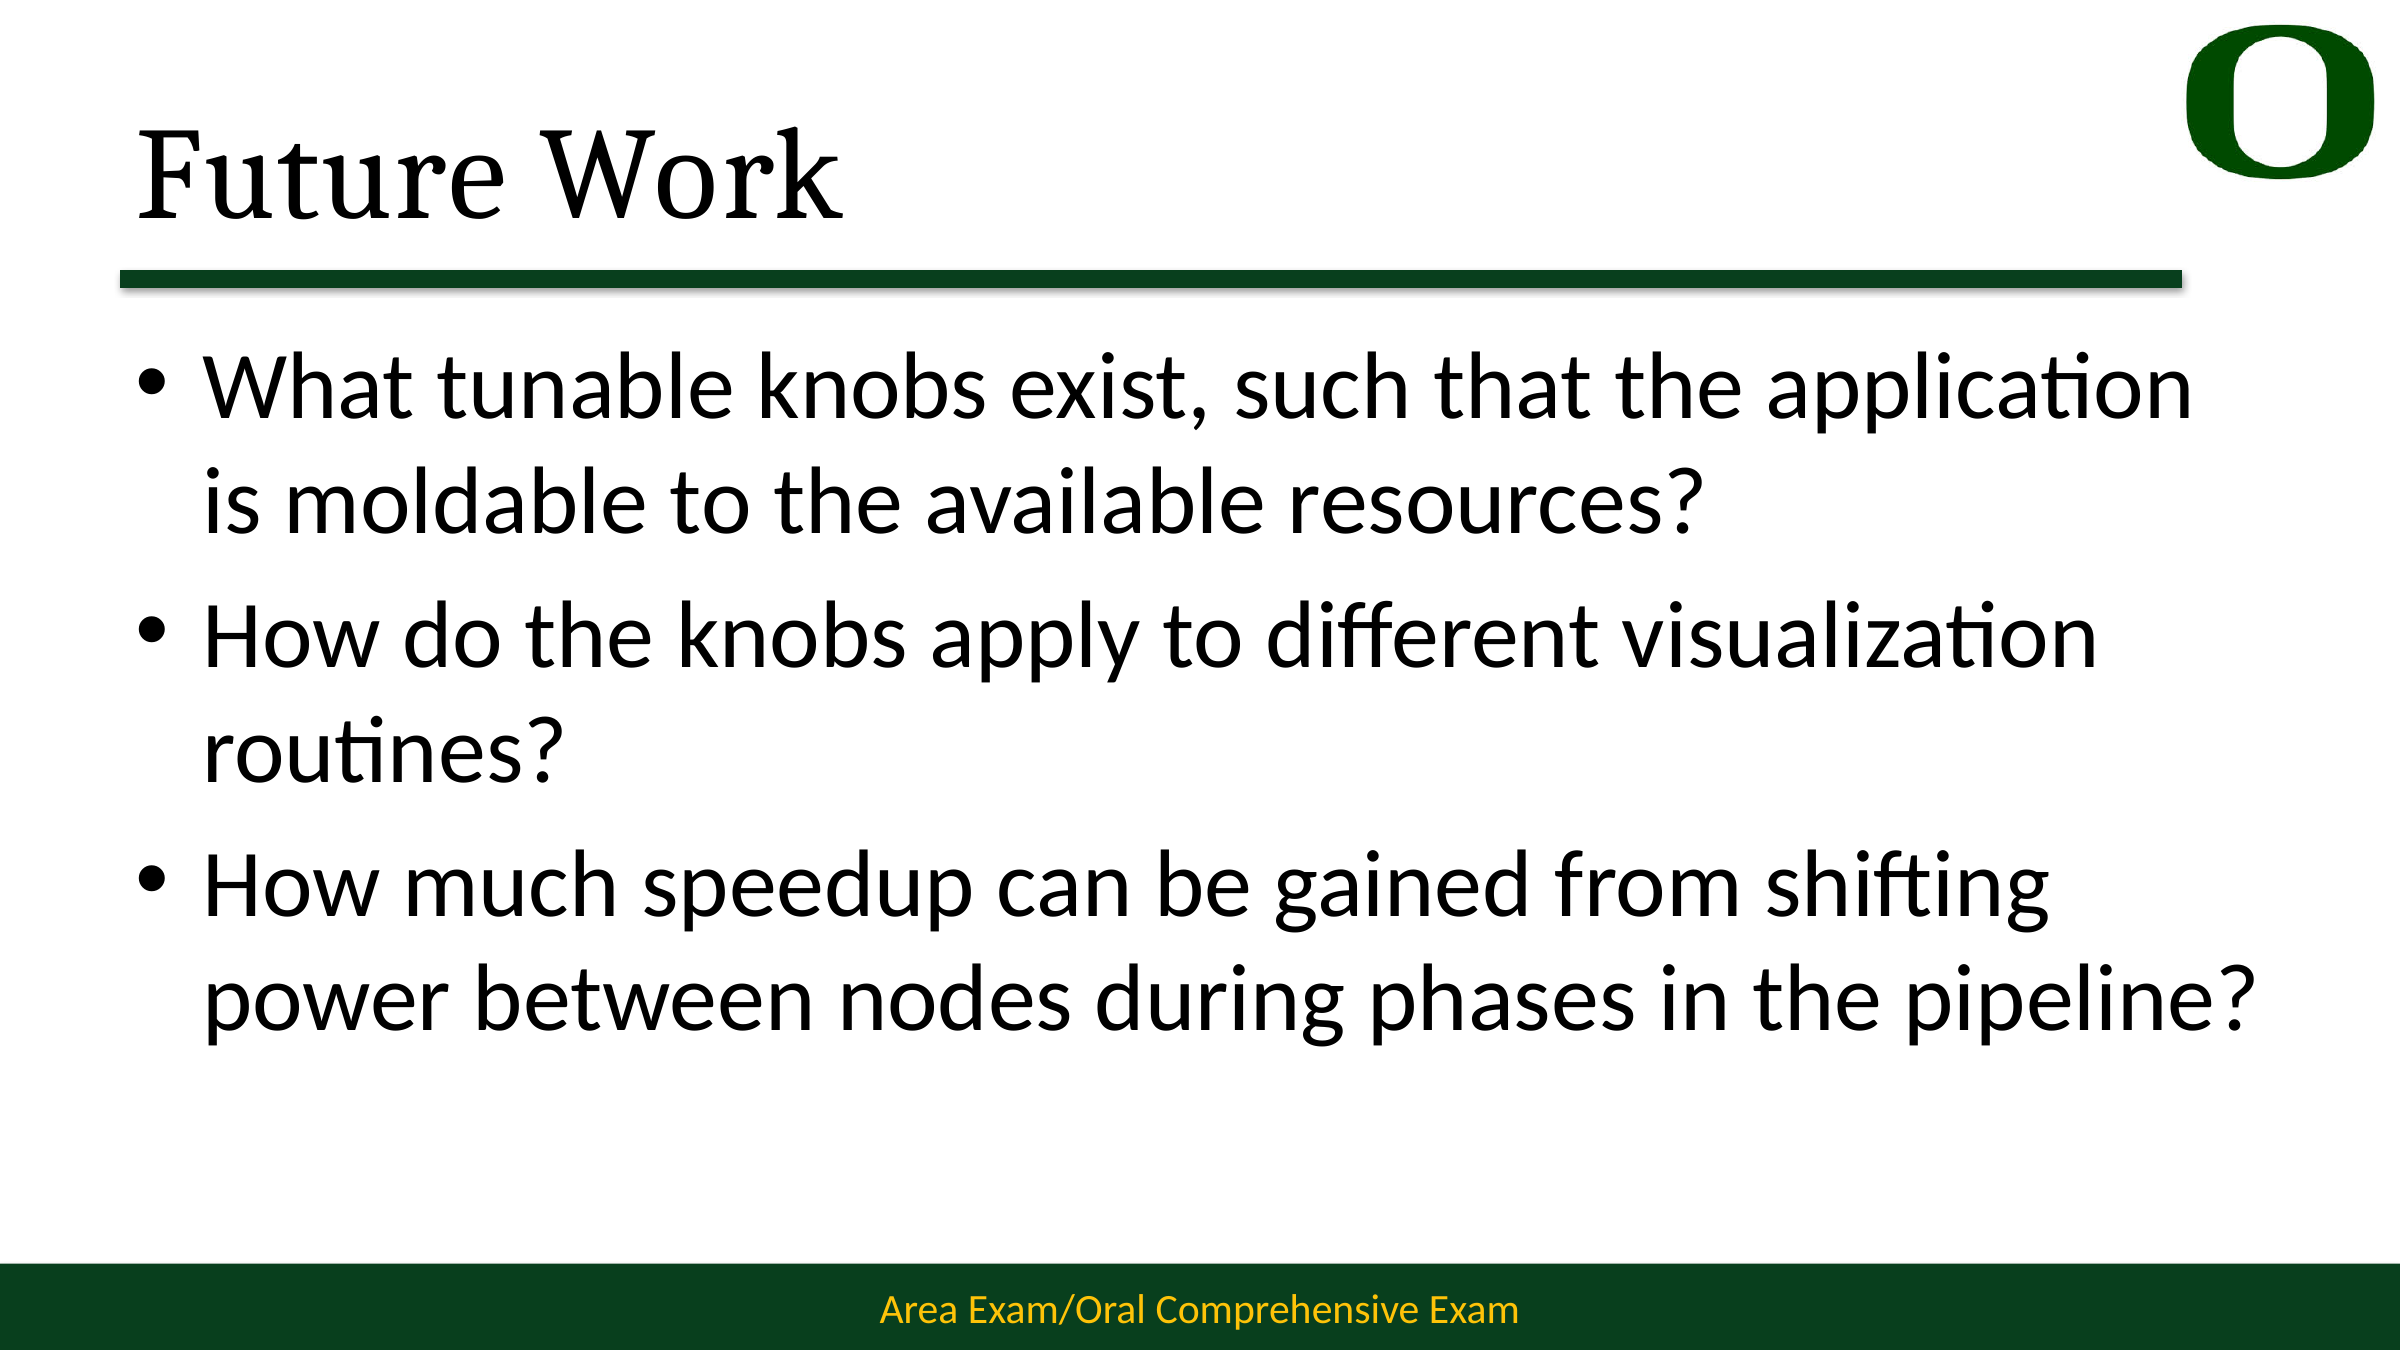

# Future Work
What tunable knobs exist, such that the application is moldable to the available resources?
How do the knobs apply to different visualization routines?
How much speedup can be gained from shifting power between nodes during phases in the pipeline?
46